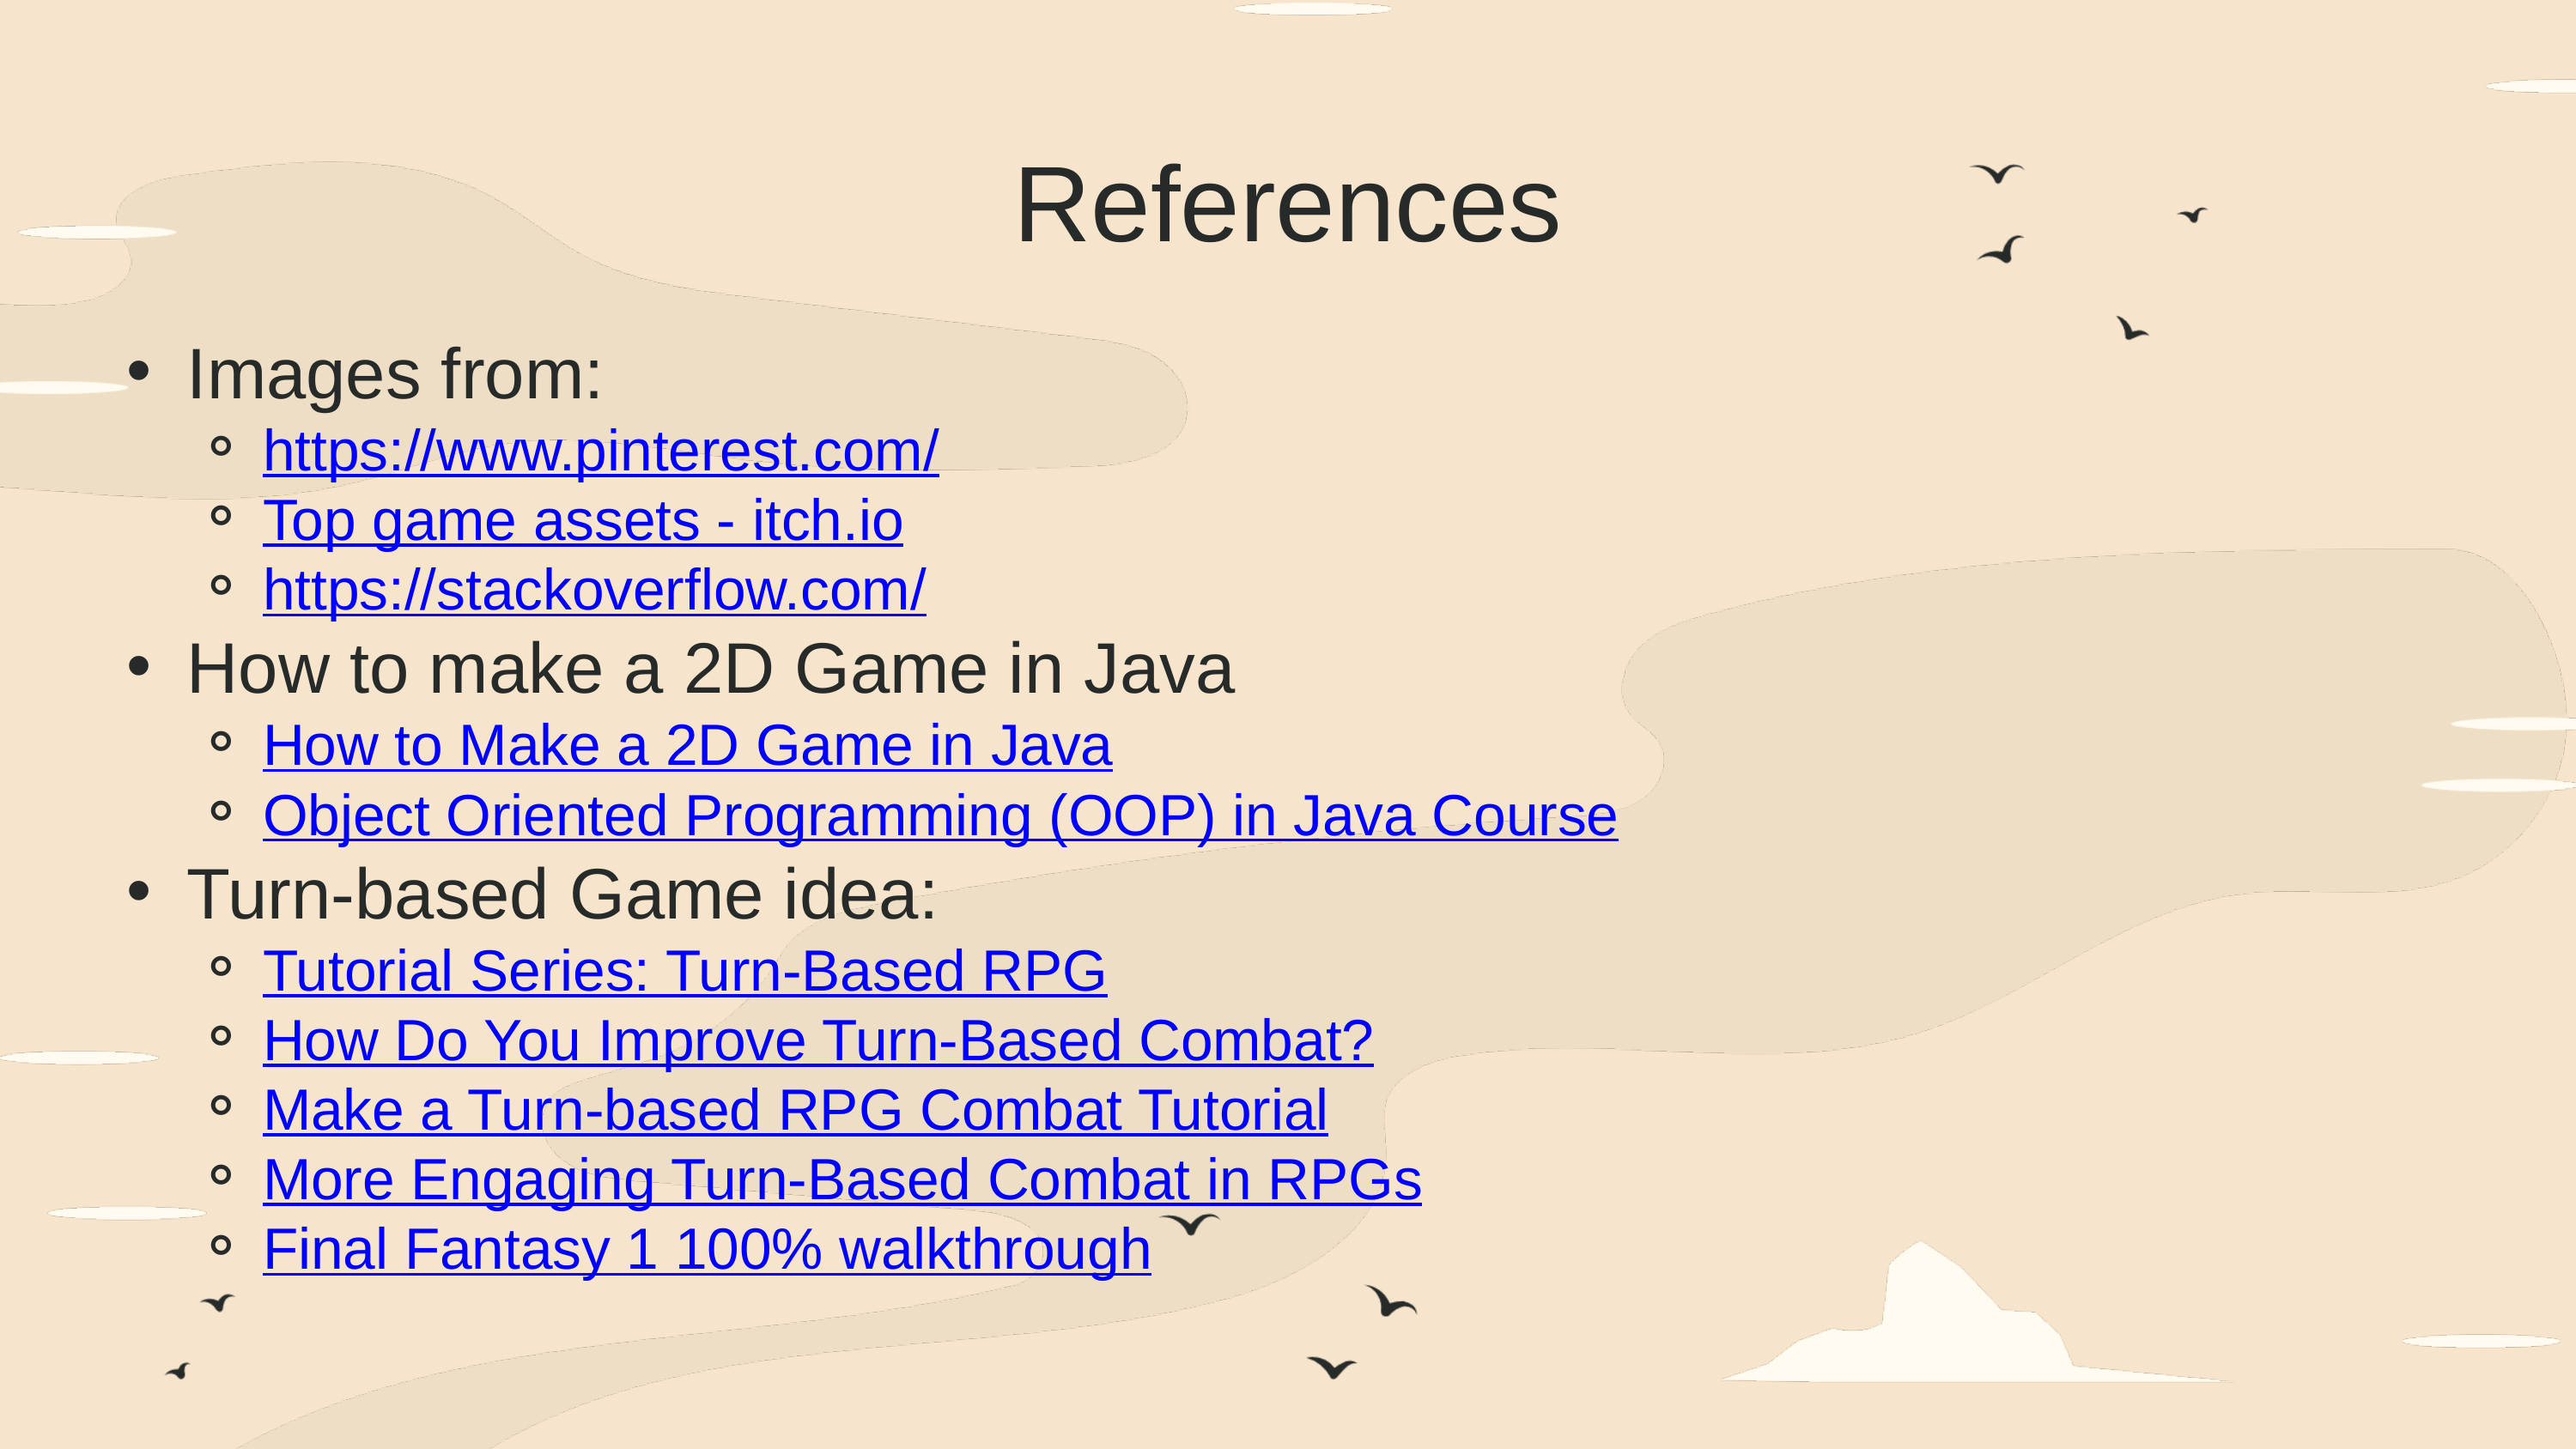

References
Images from:
https://www.pinterest.com/
Top game assets - itch.io
https://stackoverflow.com/
How to make a 2D Game in Java
How to Make a 2D Game in Java
Object Oriented Programming (OOP) in Java Course
Turn-based Game idea:
Tutorial Series: Turn-Based RPG
How Do You Improve Turn-Based Combat?
Make a Turn-based RPG Combat Tutorial
More Engaging Turn-Based Combat in RPGs
Final Fantasy 1 100% walkthrough